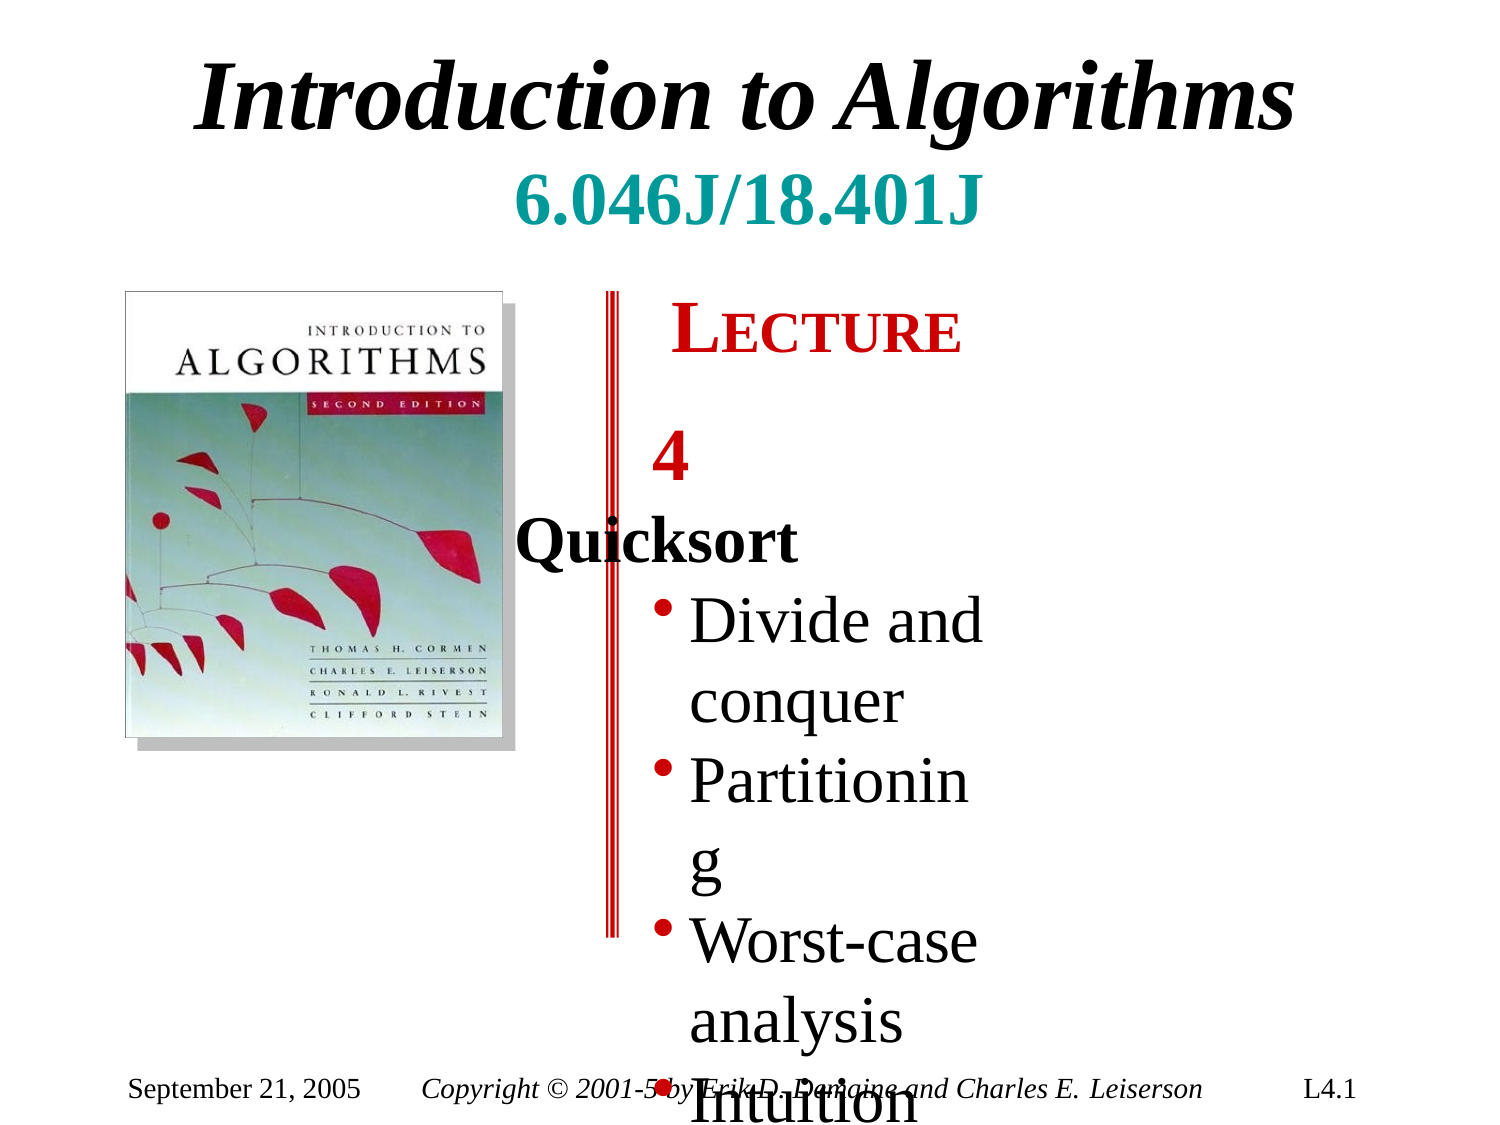

# Introduction to Algorithms

6.046J/18.401J  LECTURE 4
Quicksort
Divide and conquer
Partitioning
Worst-case analysis
Intuition
Randomized quicksort
Analysis
Prof. Charles E. Leiserson

September 21, 2005
Copyright © 2001-5 by Erik D. Demaine and Charles E. Leiserson
L4.1